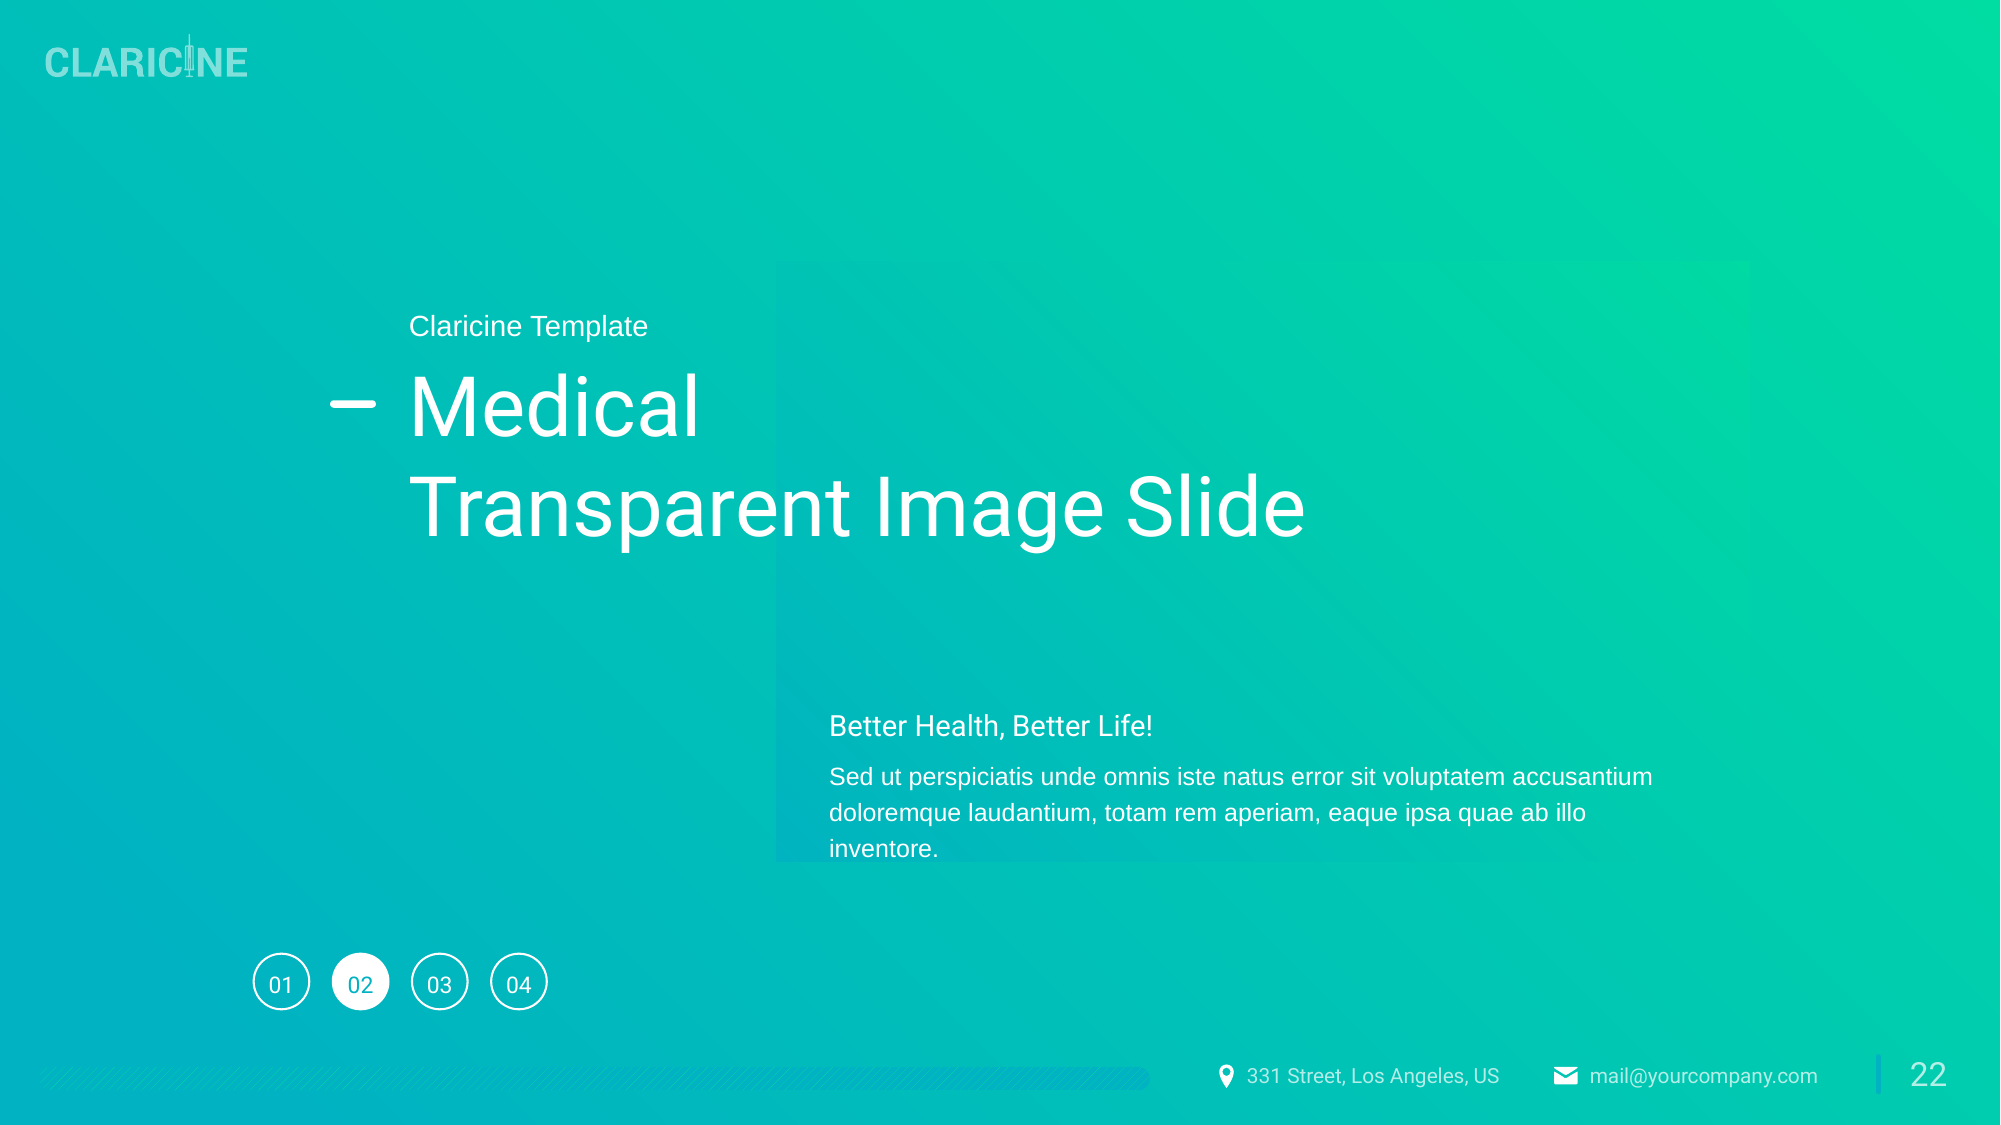

Claricine Template
Medical
Transparent Image Slide

Better Health, Better Life!
Sed ut perspiciatis unde omnis iste natus error sit voluptatem accusantium doloremque laudantium, totam rem aperiam, eaque ipsa quae ab illo inventore.

01

02

03

04